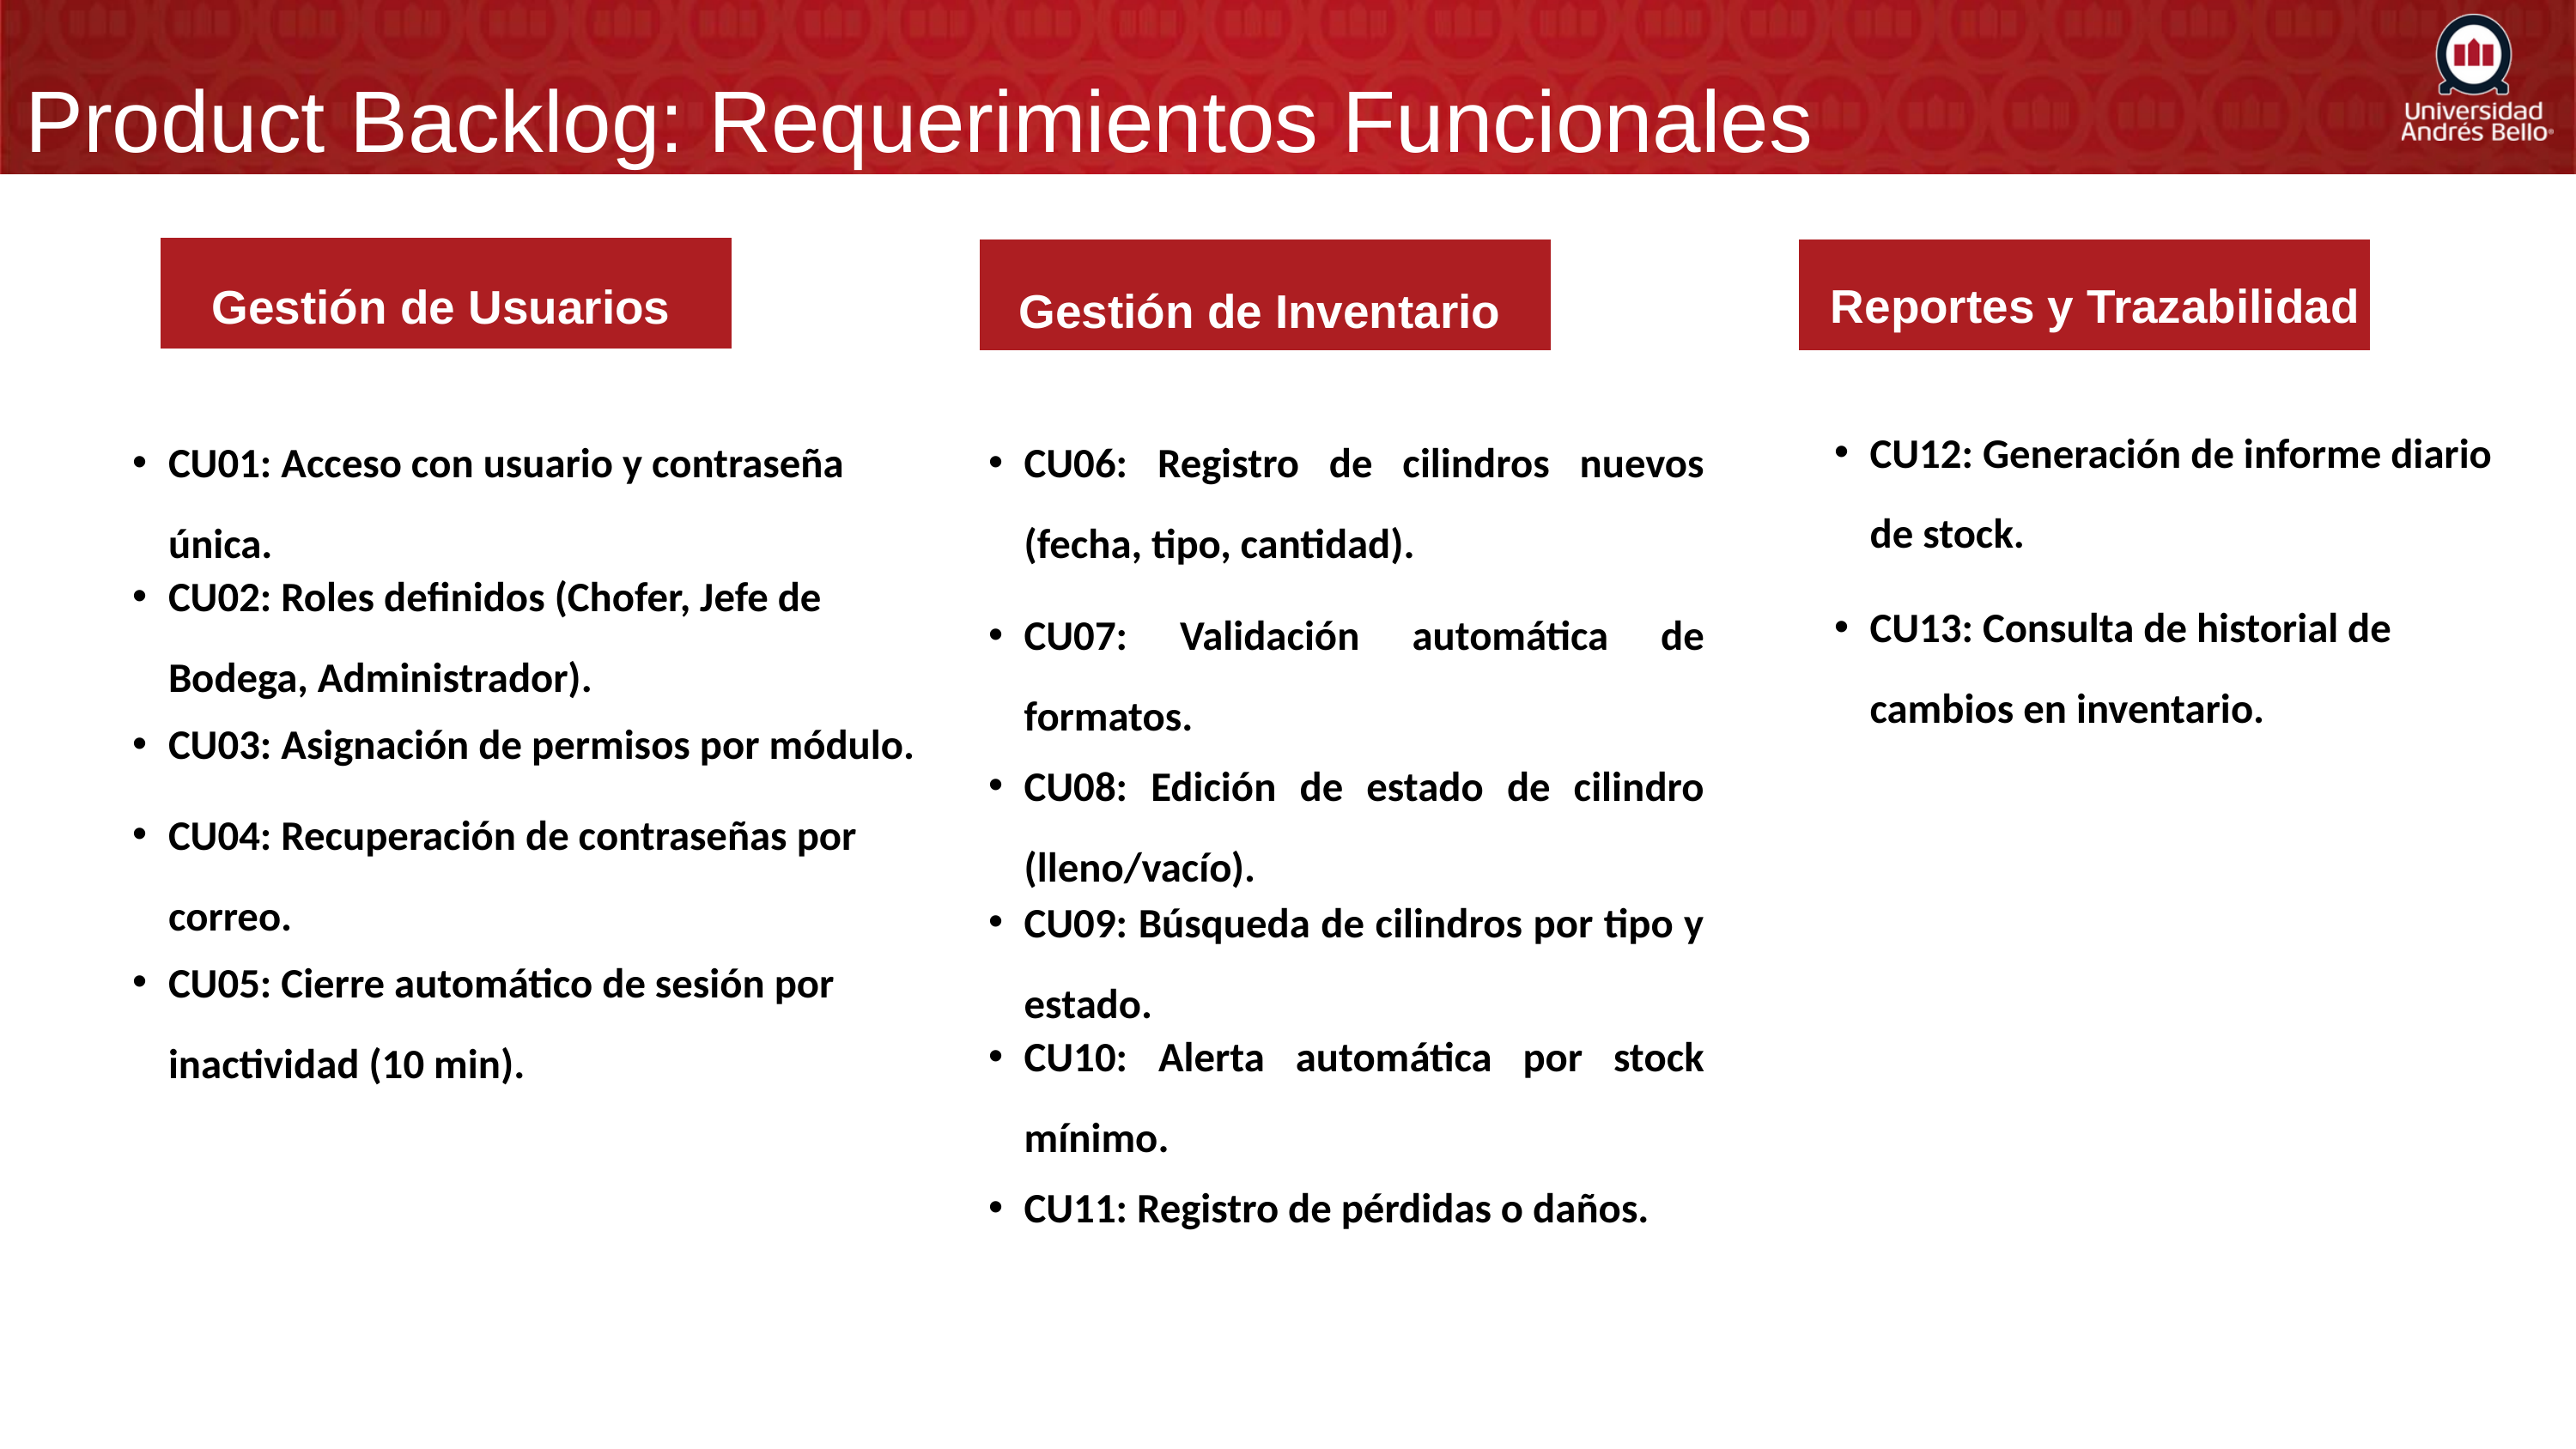

Product Backlog: Requerimientos Funcionales

Reportes y Trazabilidad
Gestión de Usuarios
Gestión de Inventario
CU12: Generación de informe diario de stock.
CU01: Acceso con usuario y contraseña única.
CU06: Registro de cilindros nuevos (fecha, tipo, cantidad).
CU02: Roles definidos (Chofer, Jefe de Bodega, Administrador).
CU13: Consulta de historial de cambios en inventario.
CU07: Validación automática de formatos.
CU03: Asignación de permisos por módulo.
CU08: Edición de estado de cilindro (lleno/vacío).
CU04: Recuperación de contraseñas por correo.
CU09: Búsqueda de cilindros por tipo y estado.
CU05: Cierre automático de sesión por inactividad (10 min).
CU10: Alerta automática por stock mínimo.
CU11: Registro de pérdidas o daños.